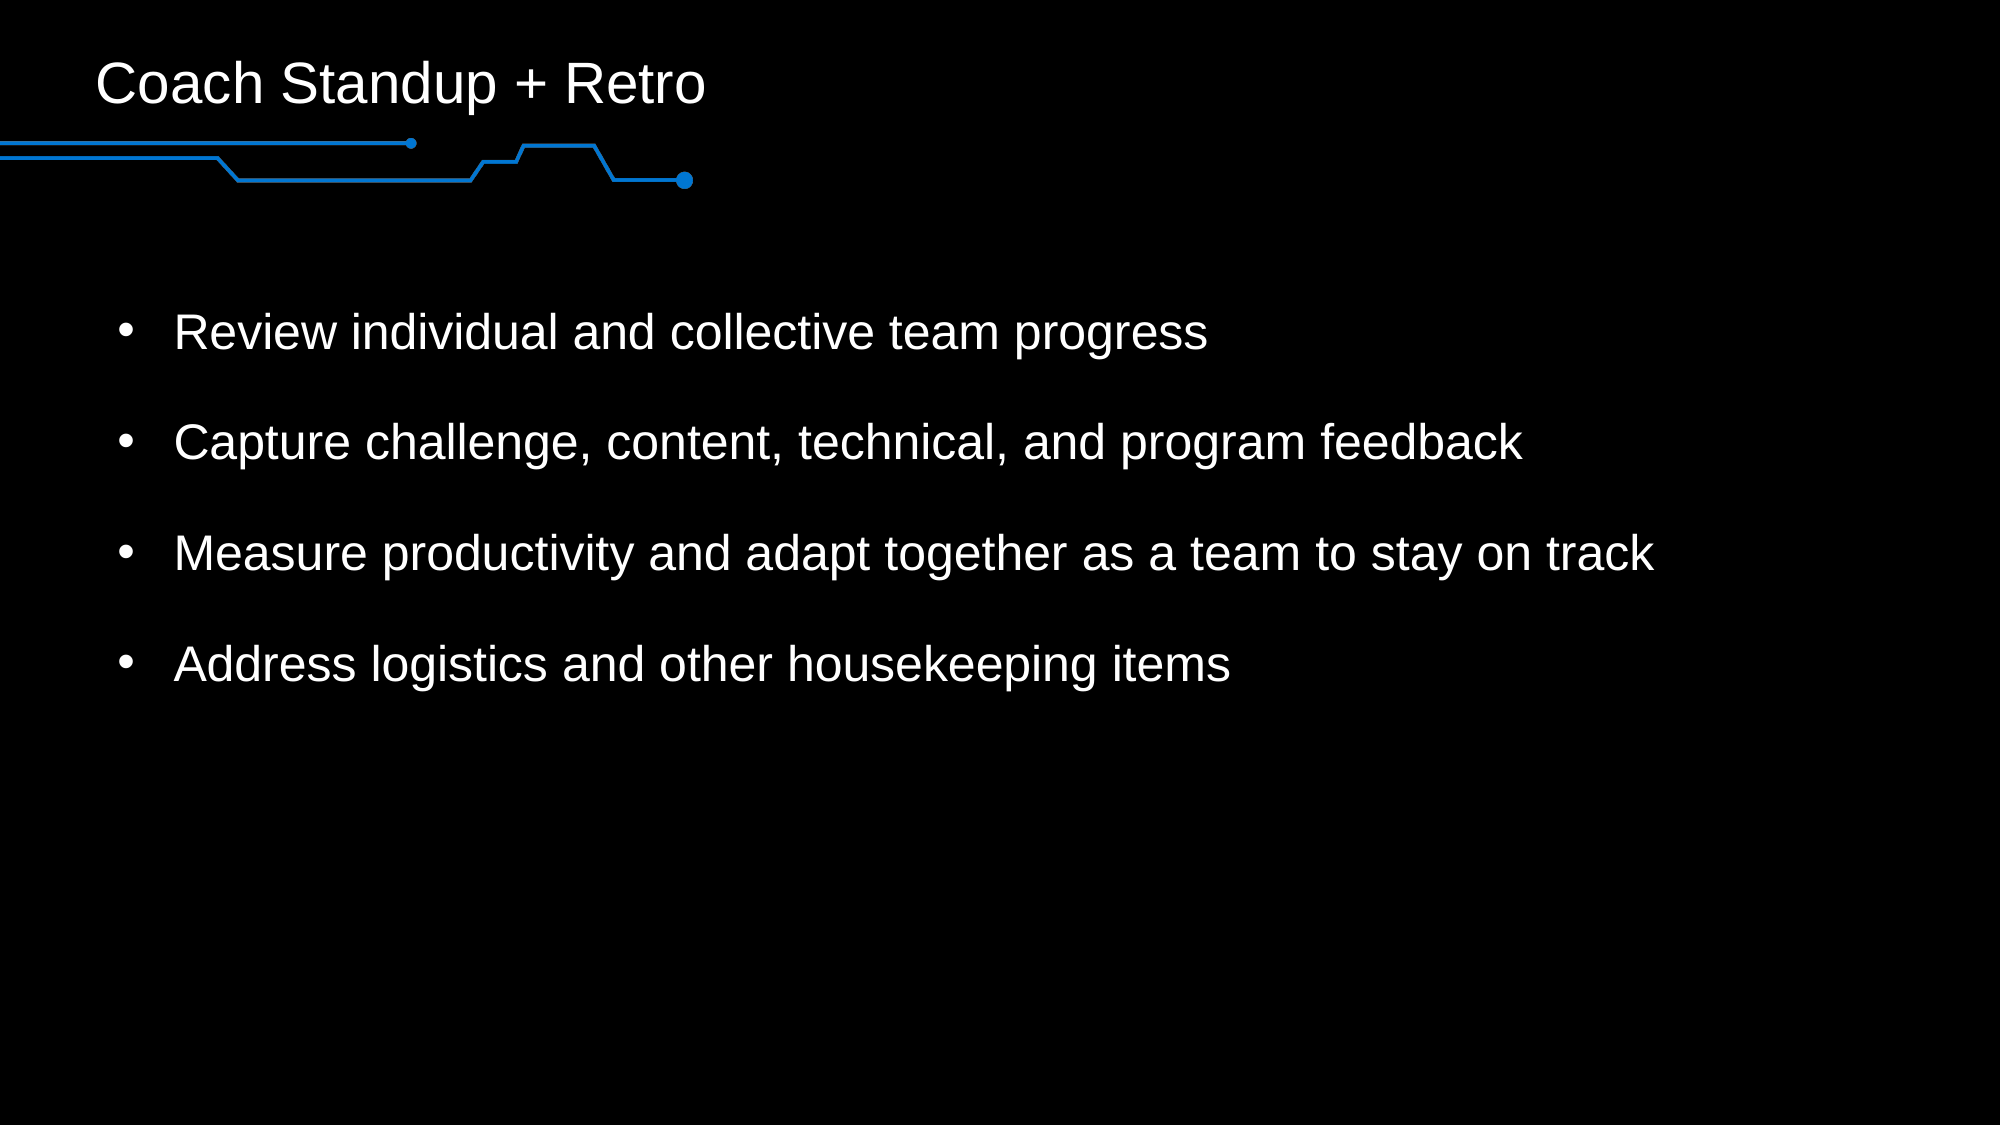

# Coach Standup + Retro
Review individual and collective team progress
Capture challenge, content, technical, and program feedback
Measure productivity and adapt together as a team to stay on track
Address logistics and other housekeeping items